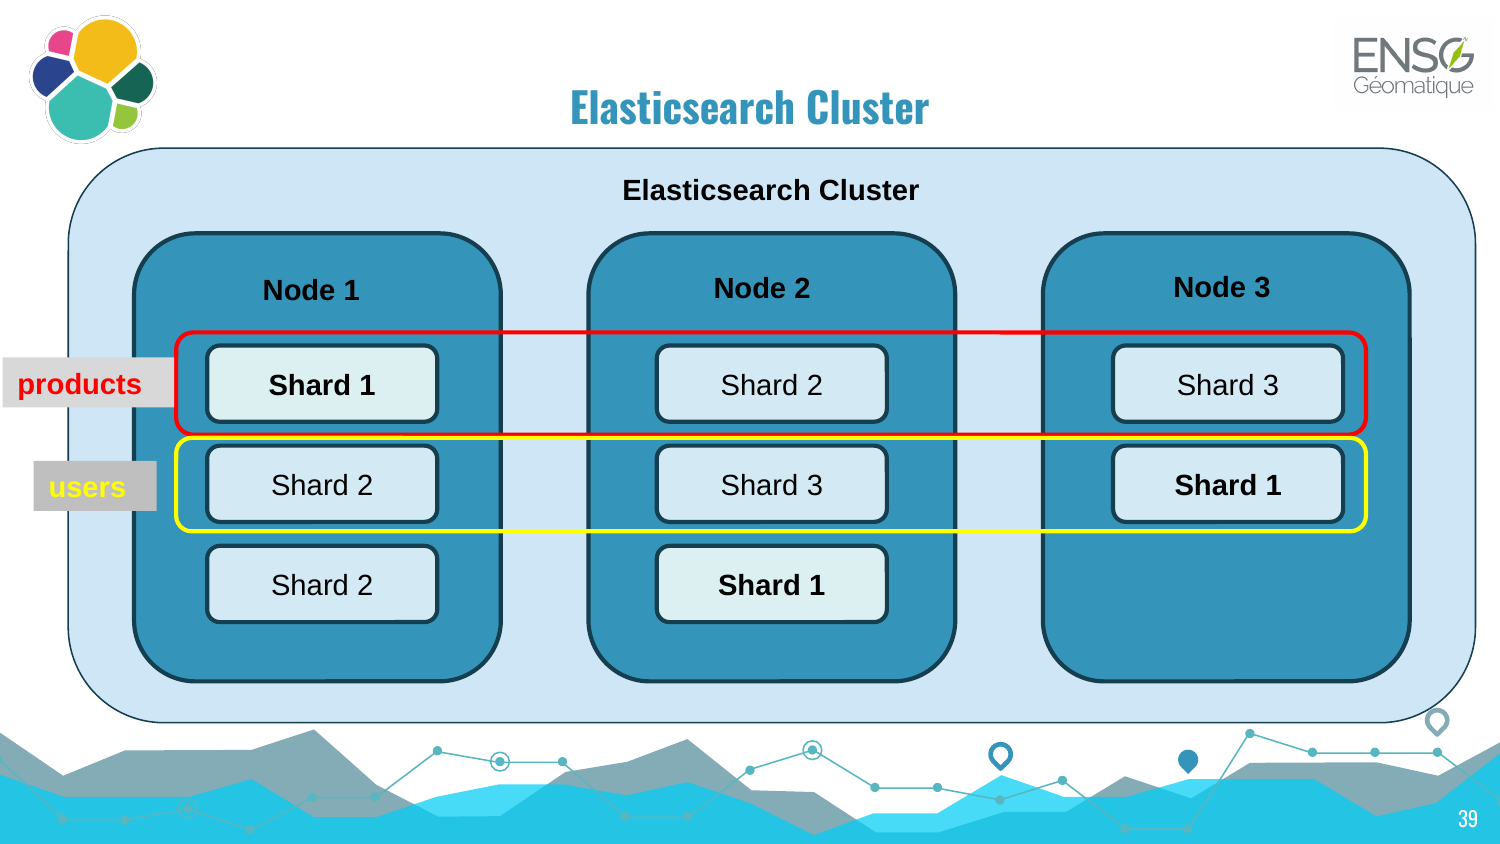

# Elasticsearch Cluster

Elasticsearch Cluster

Node 3
Node 2
Node 1
Shard 1
Shard 2
Shard 3
Shard 2
Shard 3
Shard 1
Shard 2
Shard 1

products

users
39